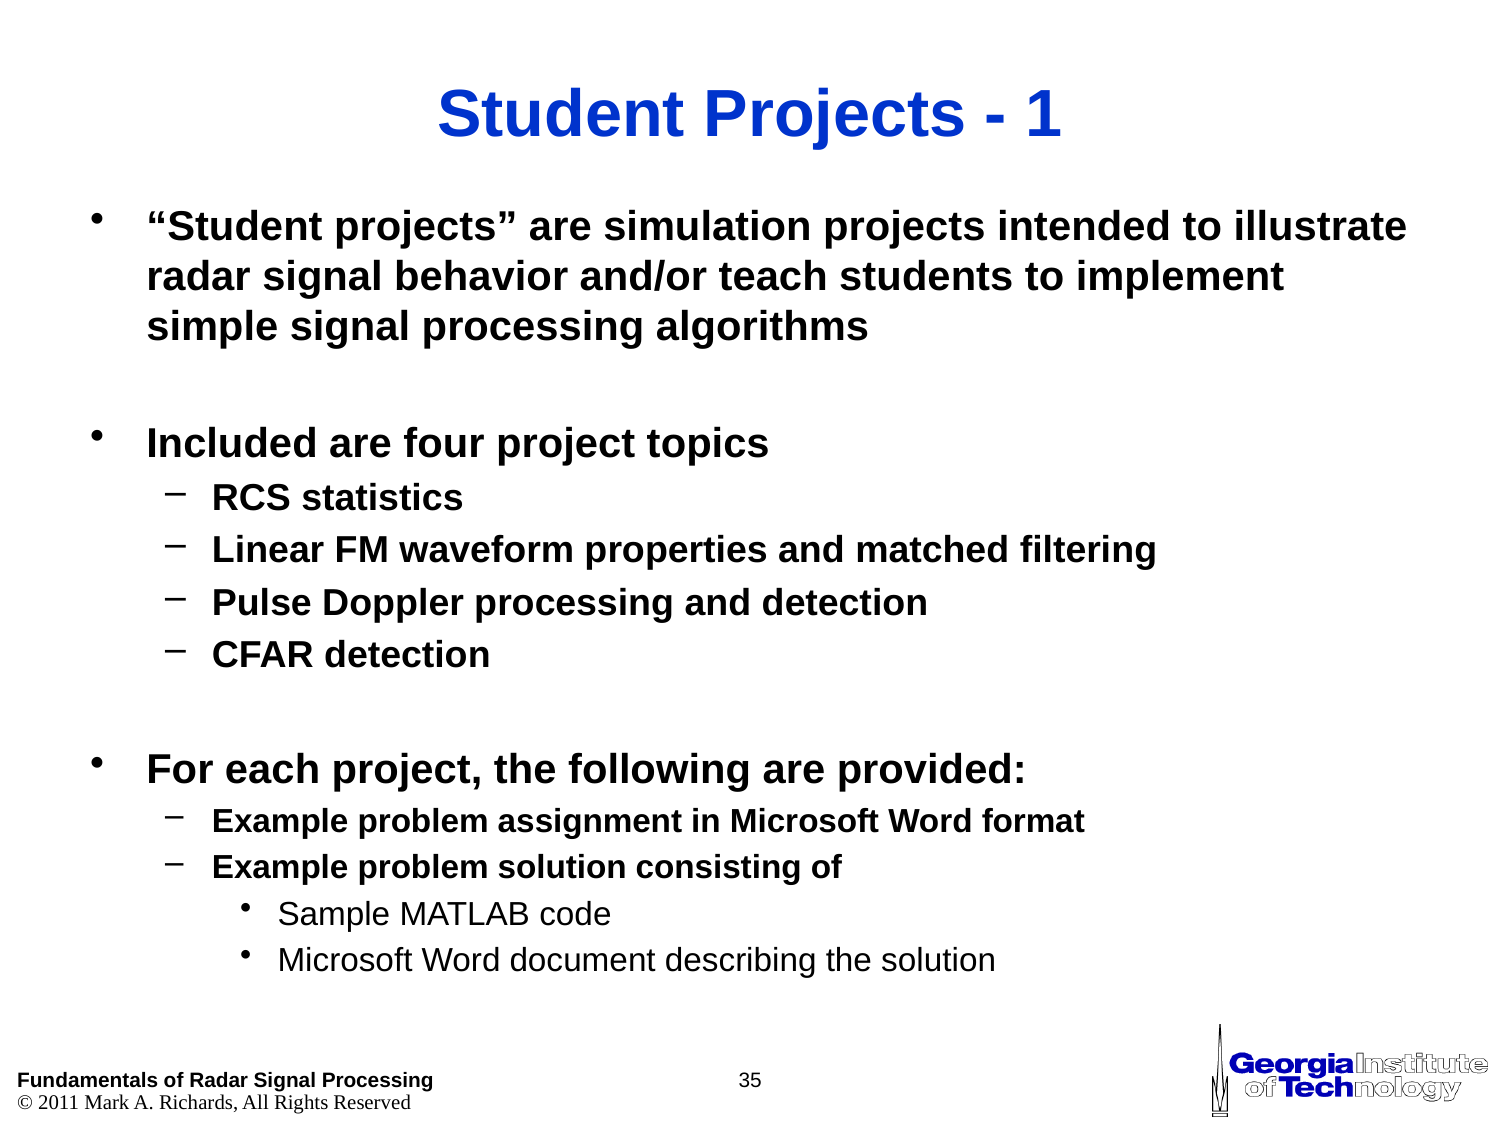

# Student Projects - 1
“Student projects” are simulation projects intended to illustrate radar signal behavior and/or teach students to implement simple signal processing algorithms

Included are four project topics
RCS statistics
Linear FM waveform properties and matched filtering
Pulse Doppler processing and detection
CFAR detection

For each project, the following are provided:
Example problem assignment in Microsoft Word format
Example problem solution consisting of
Sample MATLAB code
Microsoft Word document describing the solution
35